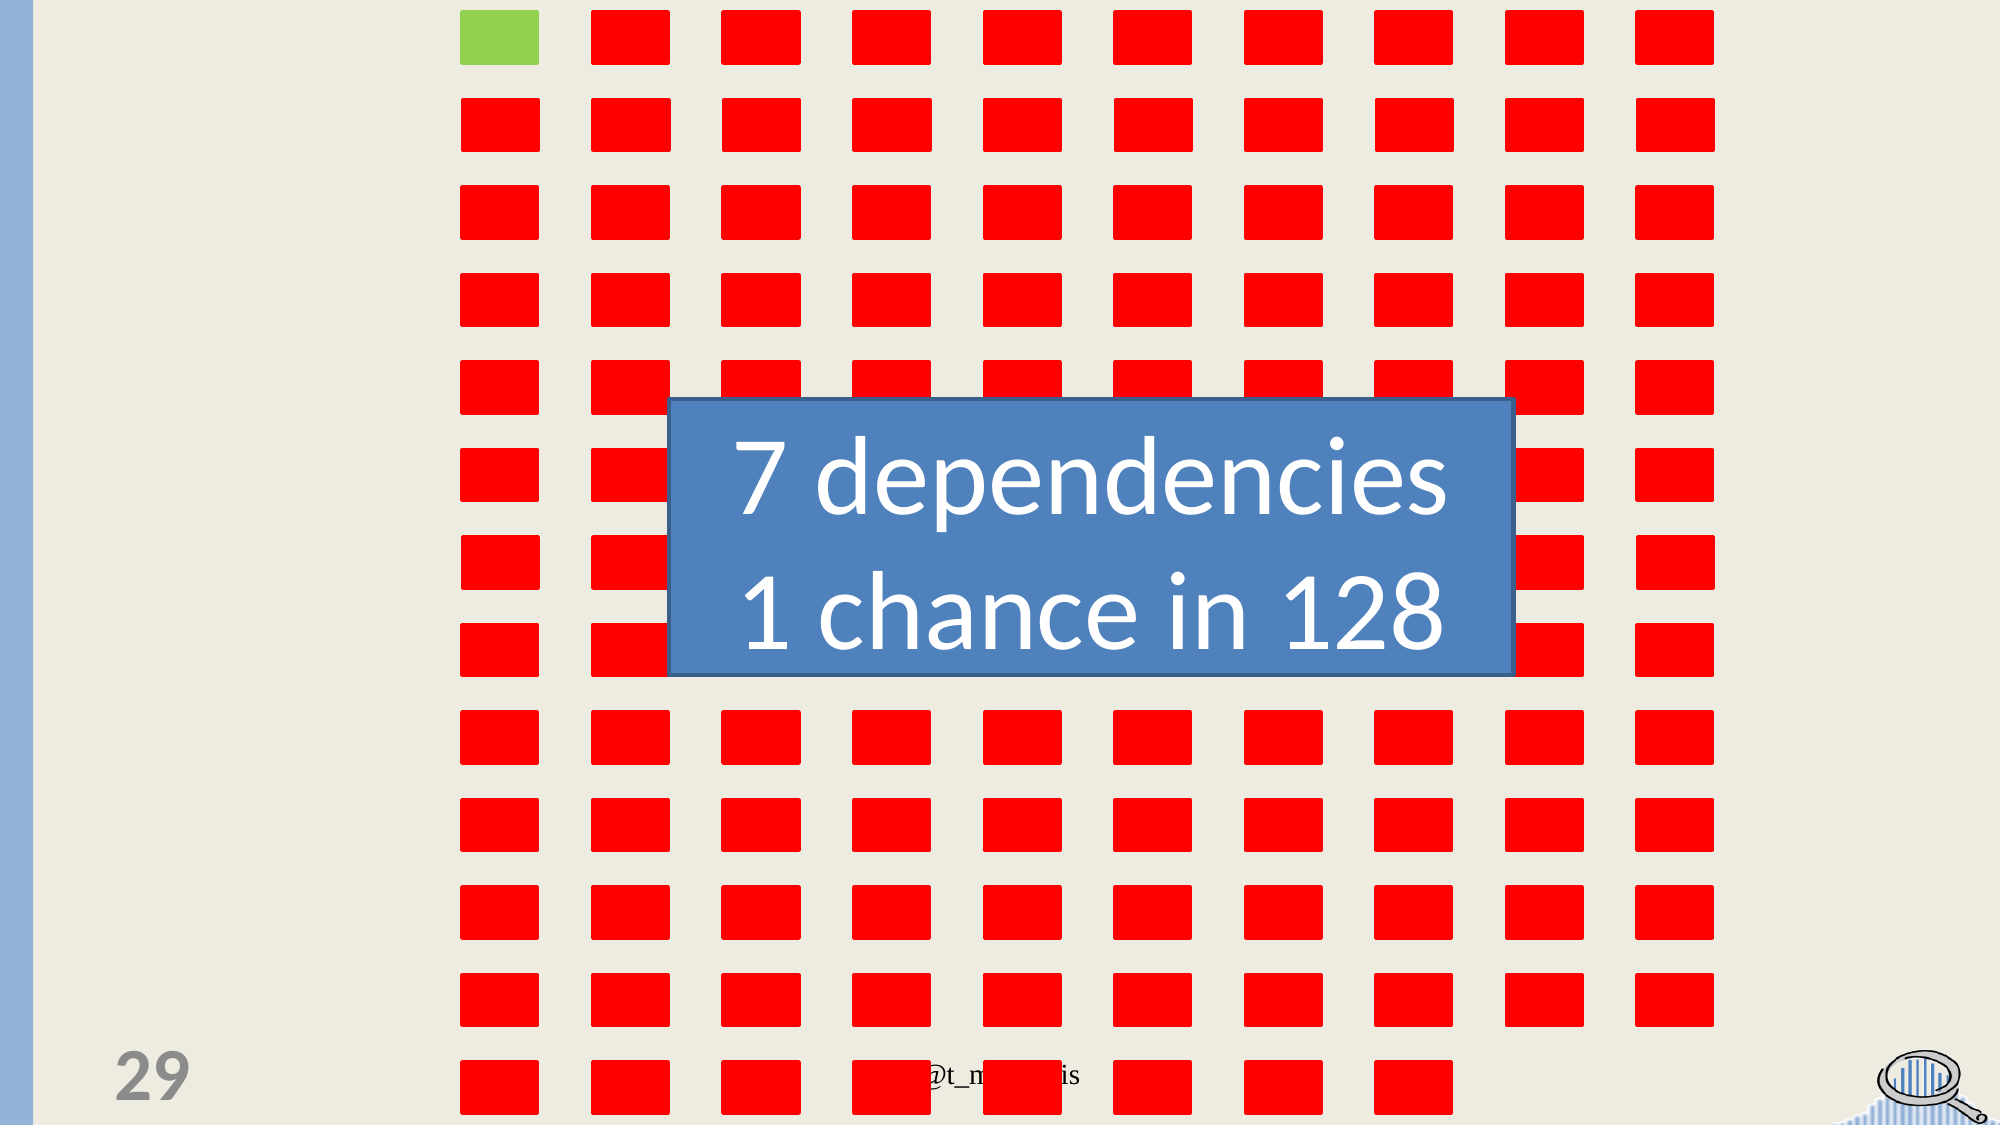

7 dependencies
1 chance in 128

29
@t_magennis